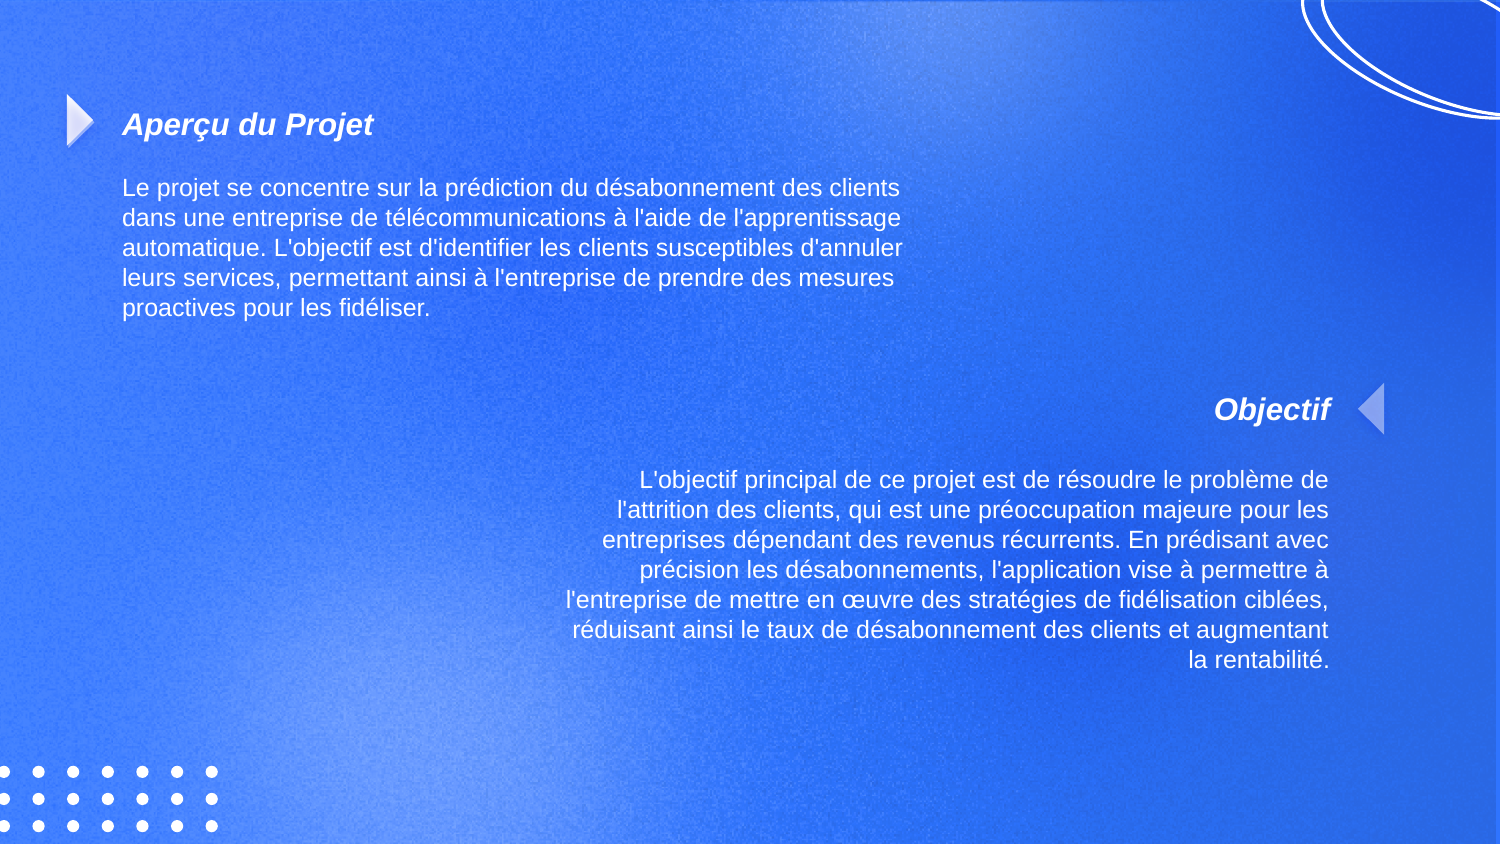

Aperçu du Projet

Le projet se concentre sur la prédiction du désabonnement des clients dans une entreprise de télécommunications à l'aide de l'apprentissage automatique. L'objectif est d'identifier les clients susceptibles d'annuler leurs services, permettant ainsi à l'entreprise de prendre des mesures proactives pour les fidéliser.

Objectif

L'objectif principal de ce projet est de résoudre le problème de l'attrition des clients, qui est une préoccupation majeure pour les entreprises dépendant des revenus récurrents. En prédisant avec précision les désabonnements, l'application vise à permettre à l'entreprise de mettre en œuvre des stratégies de fidélisation ciblées, réduisant ainsi le taux de désabonnement des clients et augmentant la rentabilité.